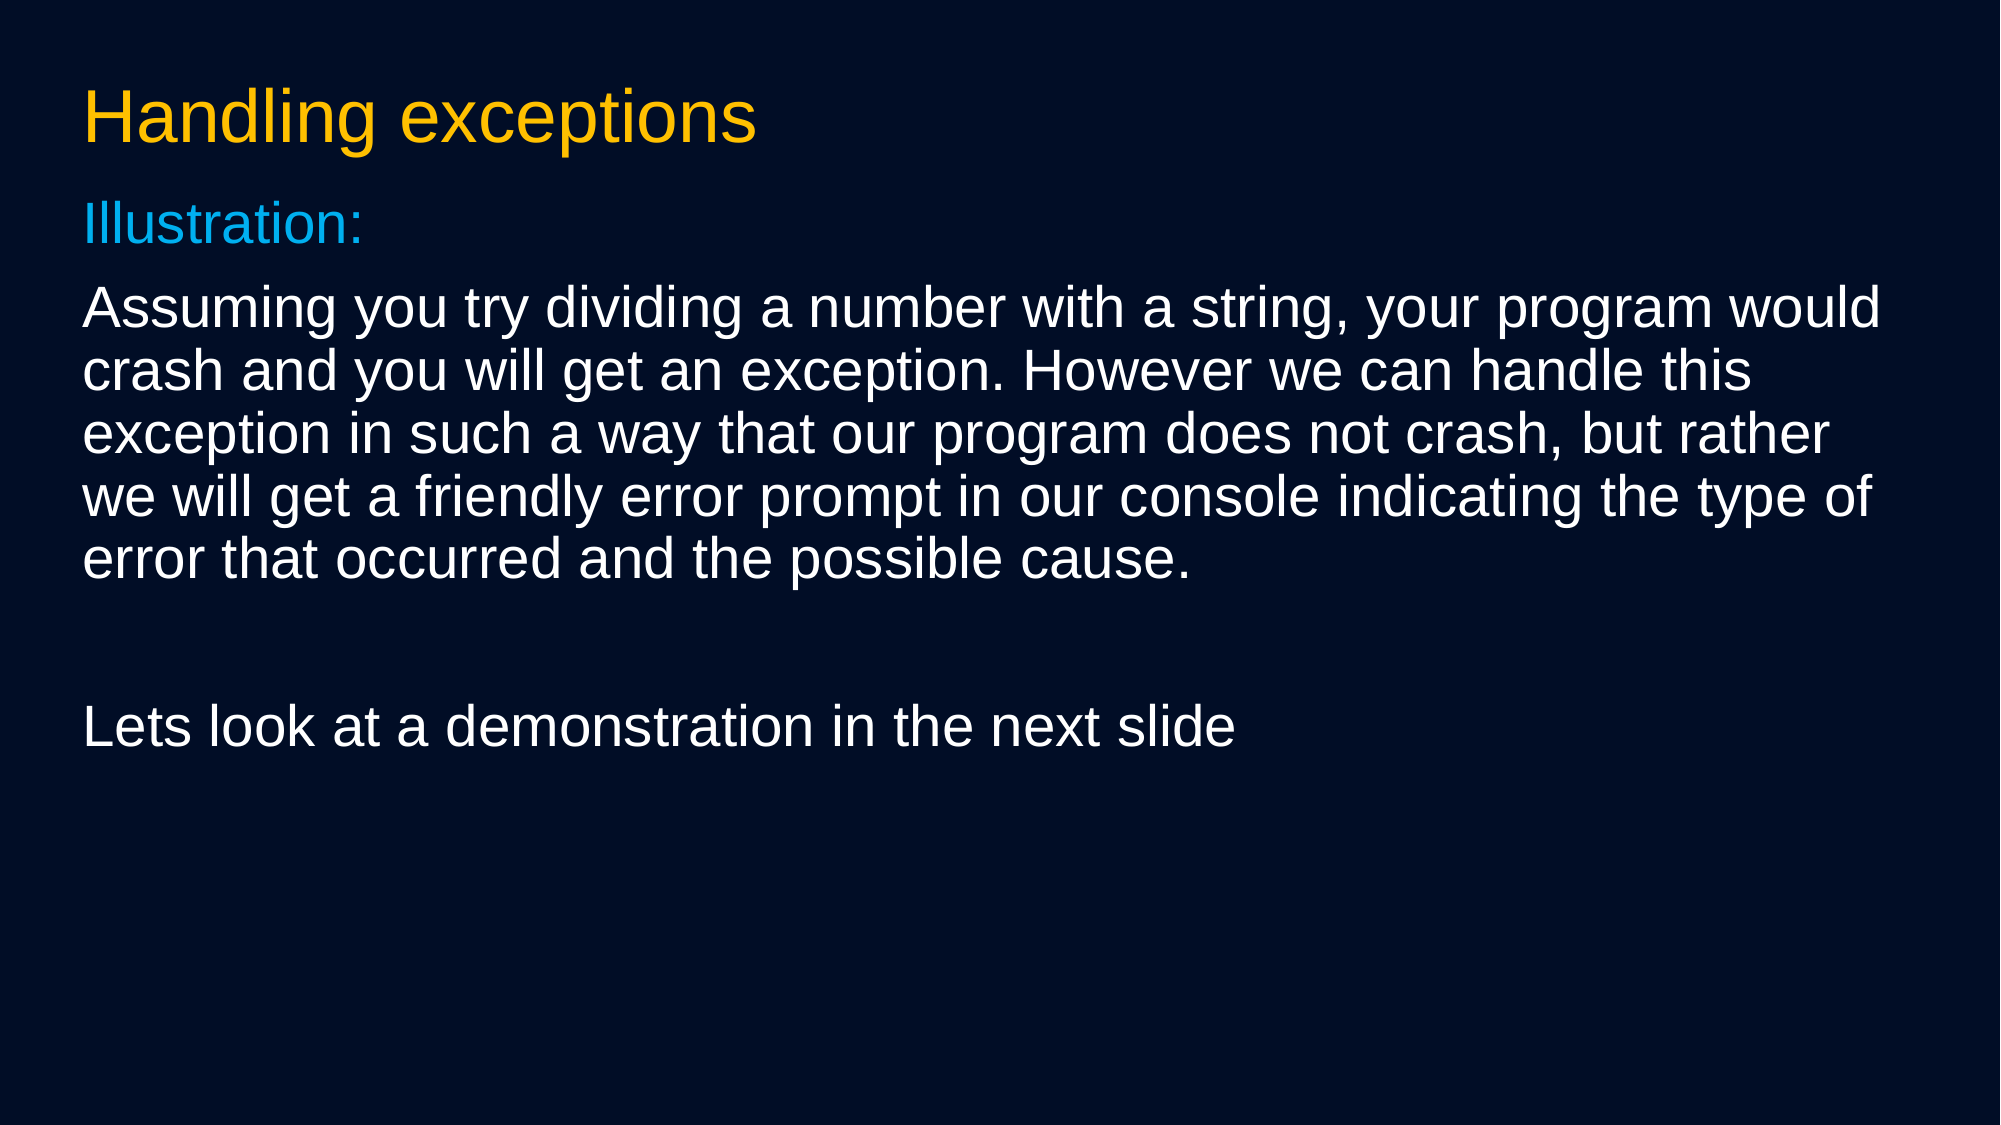

# Handling exceptions
Illustration:
Assuming you try dividing a number with a string, your program would crash and you will get an exception. However we can handle this exception in such a way that our program does not crash, but rather we will get a friendly error prompt in our console indicating the type of error that occurred and the possible cause.

Lets look at a demonstration in the next slide